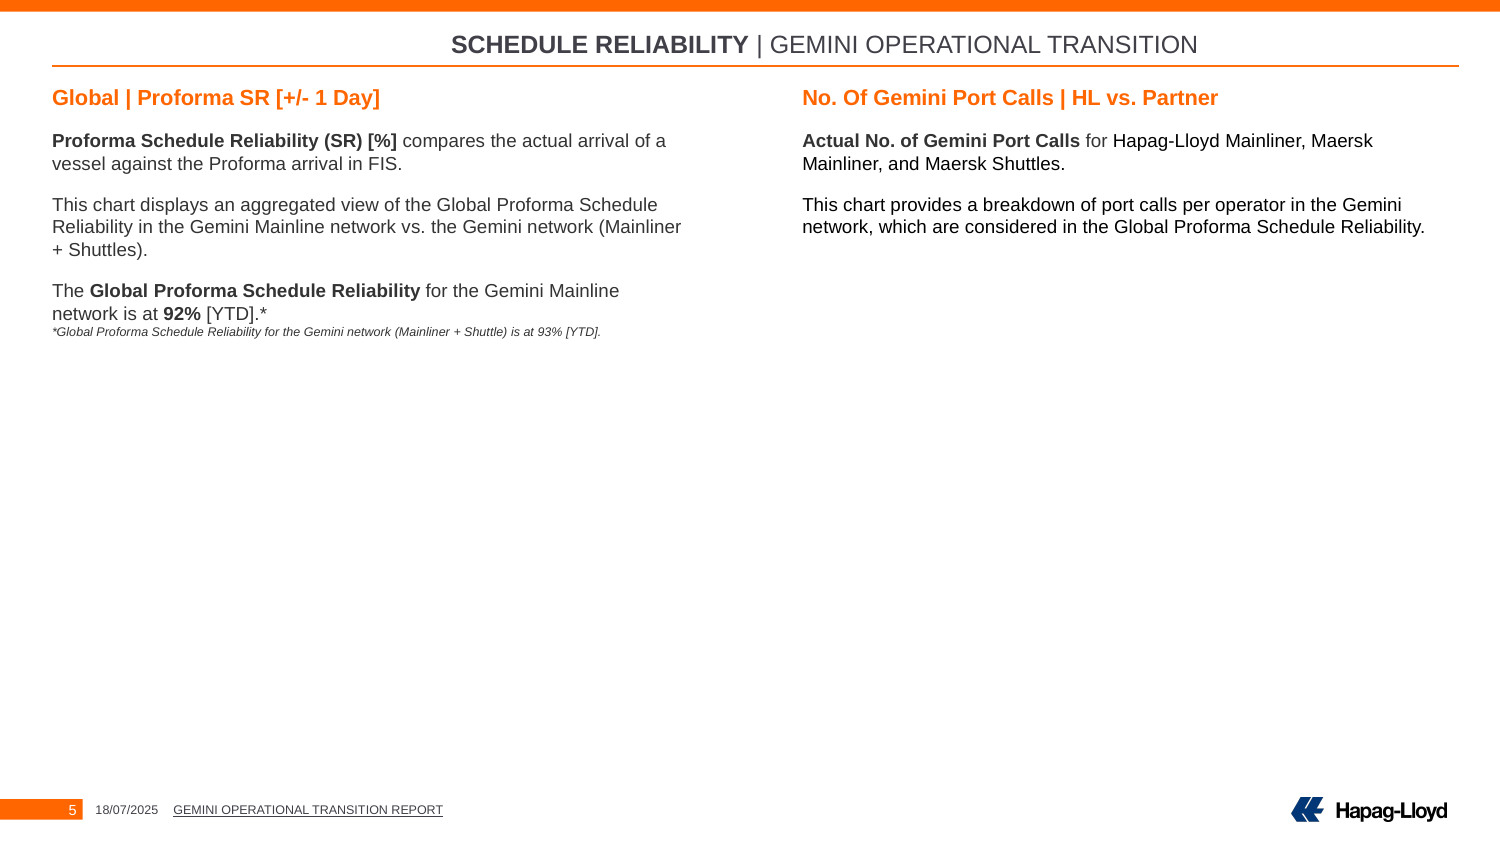

SCHEDULE RELIABILITY | GEMINI OPERATIONAL TRANSITION
Global | Proforma SR [+/- 1 Day]
Proforma Schedule Reliability (SR) [%] compares the actual arrival of a vessel against the Proforma arrival in FIS.
This chart displays an aggregated view of the Global Proforma Schedule Reliability in the Gemini Mainline network vs. the Gemini network (Mainliner + Shuttles).
The Global Proforma Schedule Reliability for the Gemini Mainline network is at 92% [YTD].*
*Global Proforma Schedule Reliability for the Gemini network (Mainliner + Shuttle) is at 93% [YTD].
No. Of Gemini Port Calls | HL vs. Partner
Actual No. of Gemini Port Calls for Hapag-Lloyd Mainliner, Maersk Mainliner, and Maersk Shuttles.
This chart provides a breakdown of port calls per operator in the Gemini network, which are considered in the Global Proforma Schedule Reliability.
18/07/2025
GEMINI OPERATIONAL TRANSITION REPORT